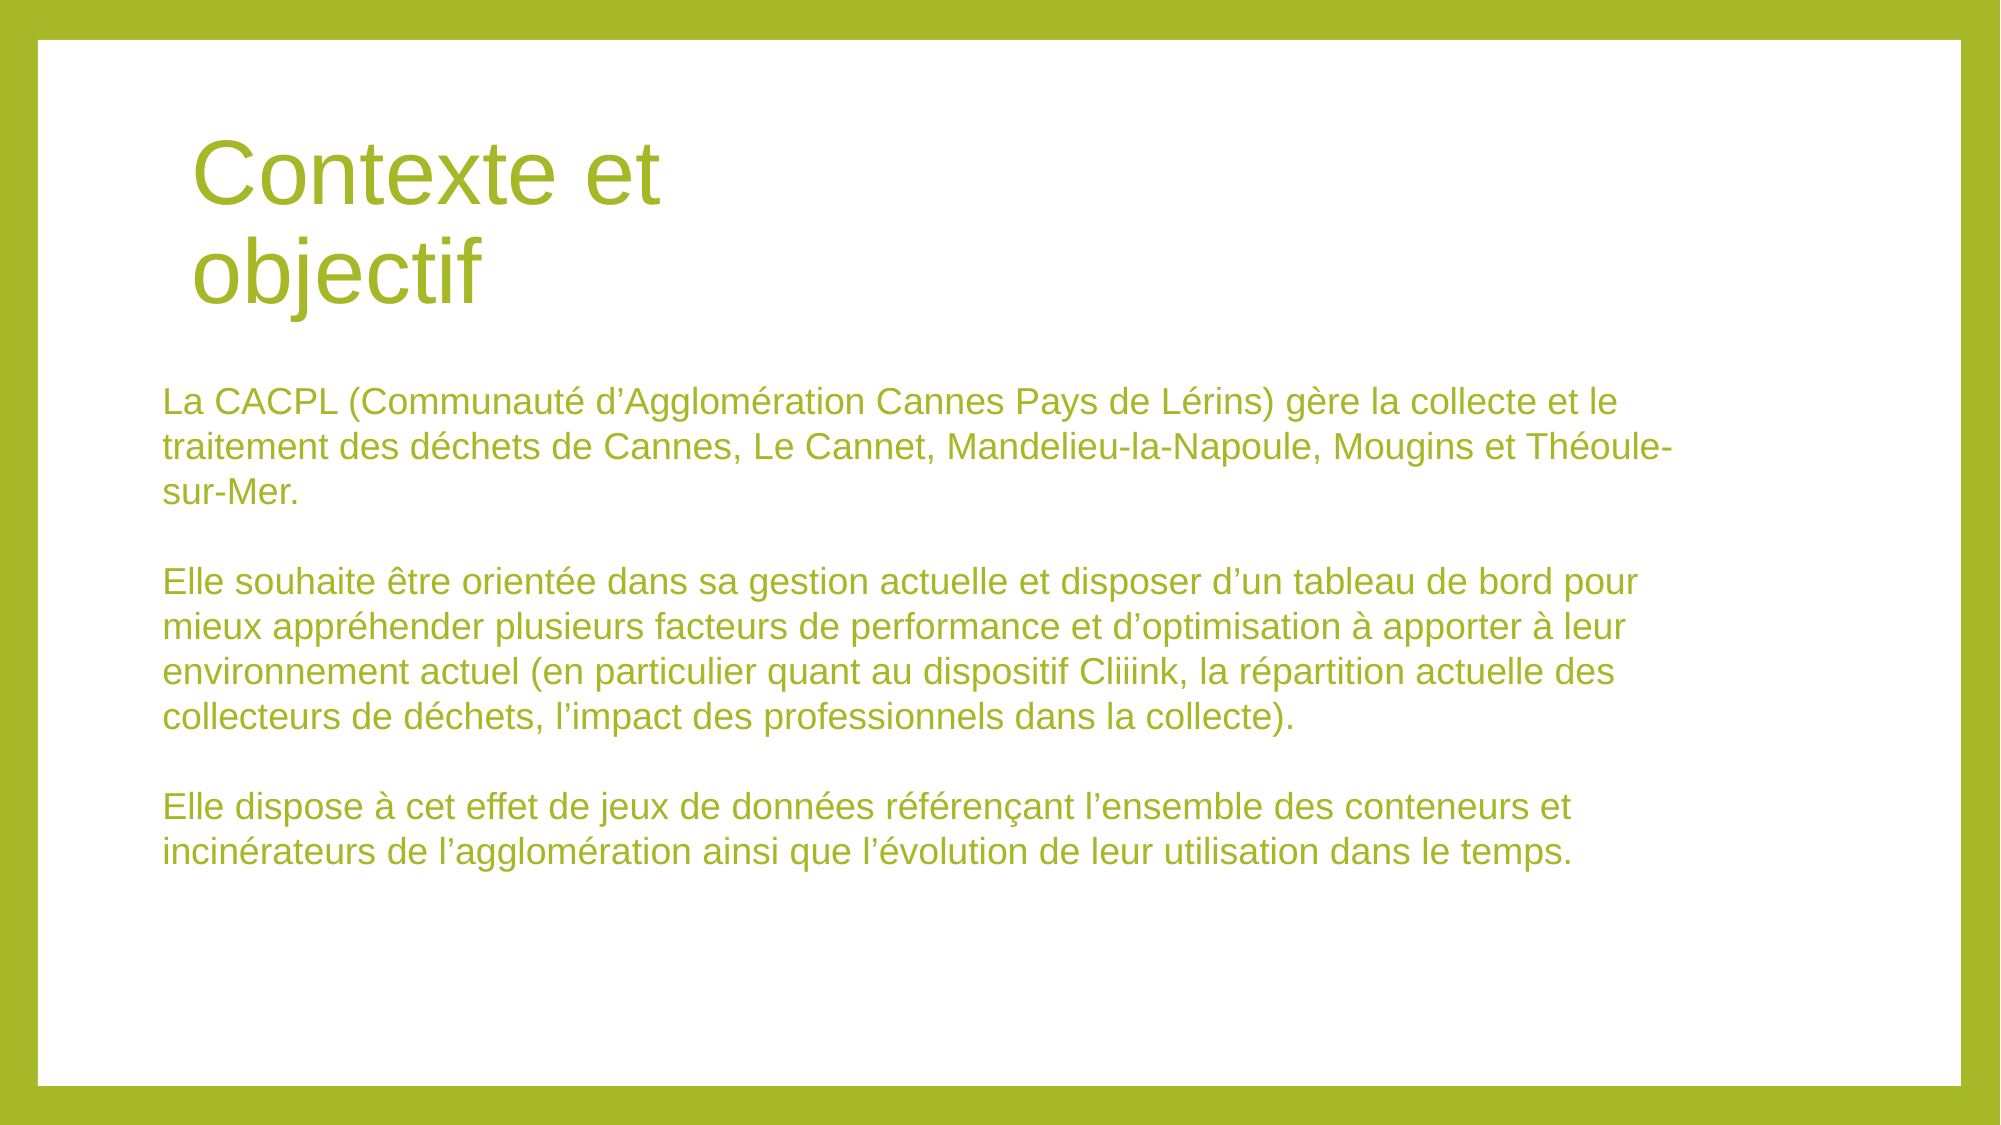

Contexte et objectif

La CACPL (Communauté d’Agglomération Cannes Pays de Lérins) gère la collecte et le traitement des déchets de Cannes, Le Cannet, Mandelieu-la-Napoule, Mougins et Théoule-sur-Mer.

Elle souhaite être orientée dans sa gestion actuelle et disposer d’un tableau de bord pour mieux appréhender plusieurs facteurs de performance et d’optimisation à apporter à leur environnement actuel (en particulier quant au dispositif Cliiink, la répartition actuelle des collecteurs de déchets, l’impact des professionnels dans la collecte).

Elle dispose à cet effet de jeux de données référençant l’ensemble des conteneurs et incinérateurs de l’agglomération ainsi que l’évolution de leur utilisation dans le temps.